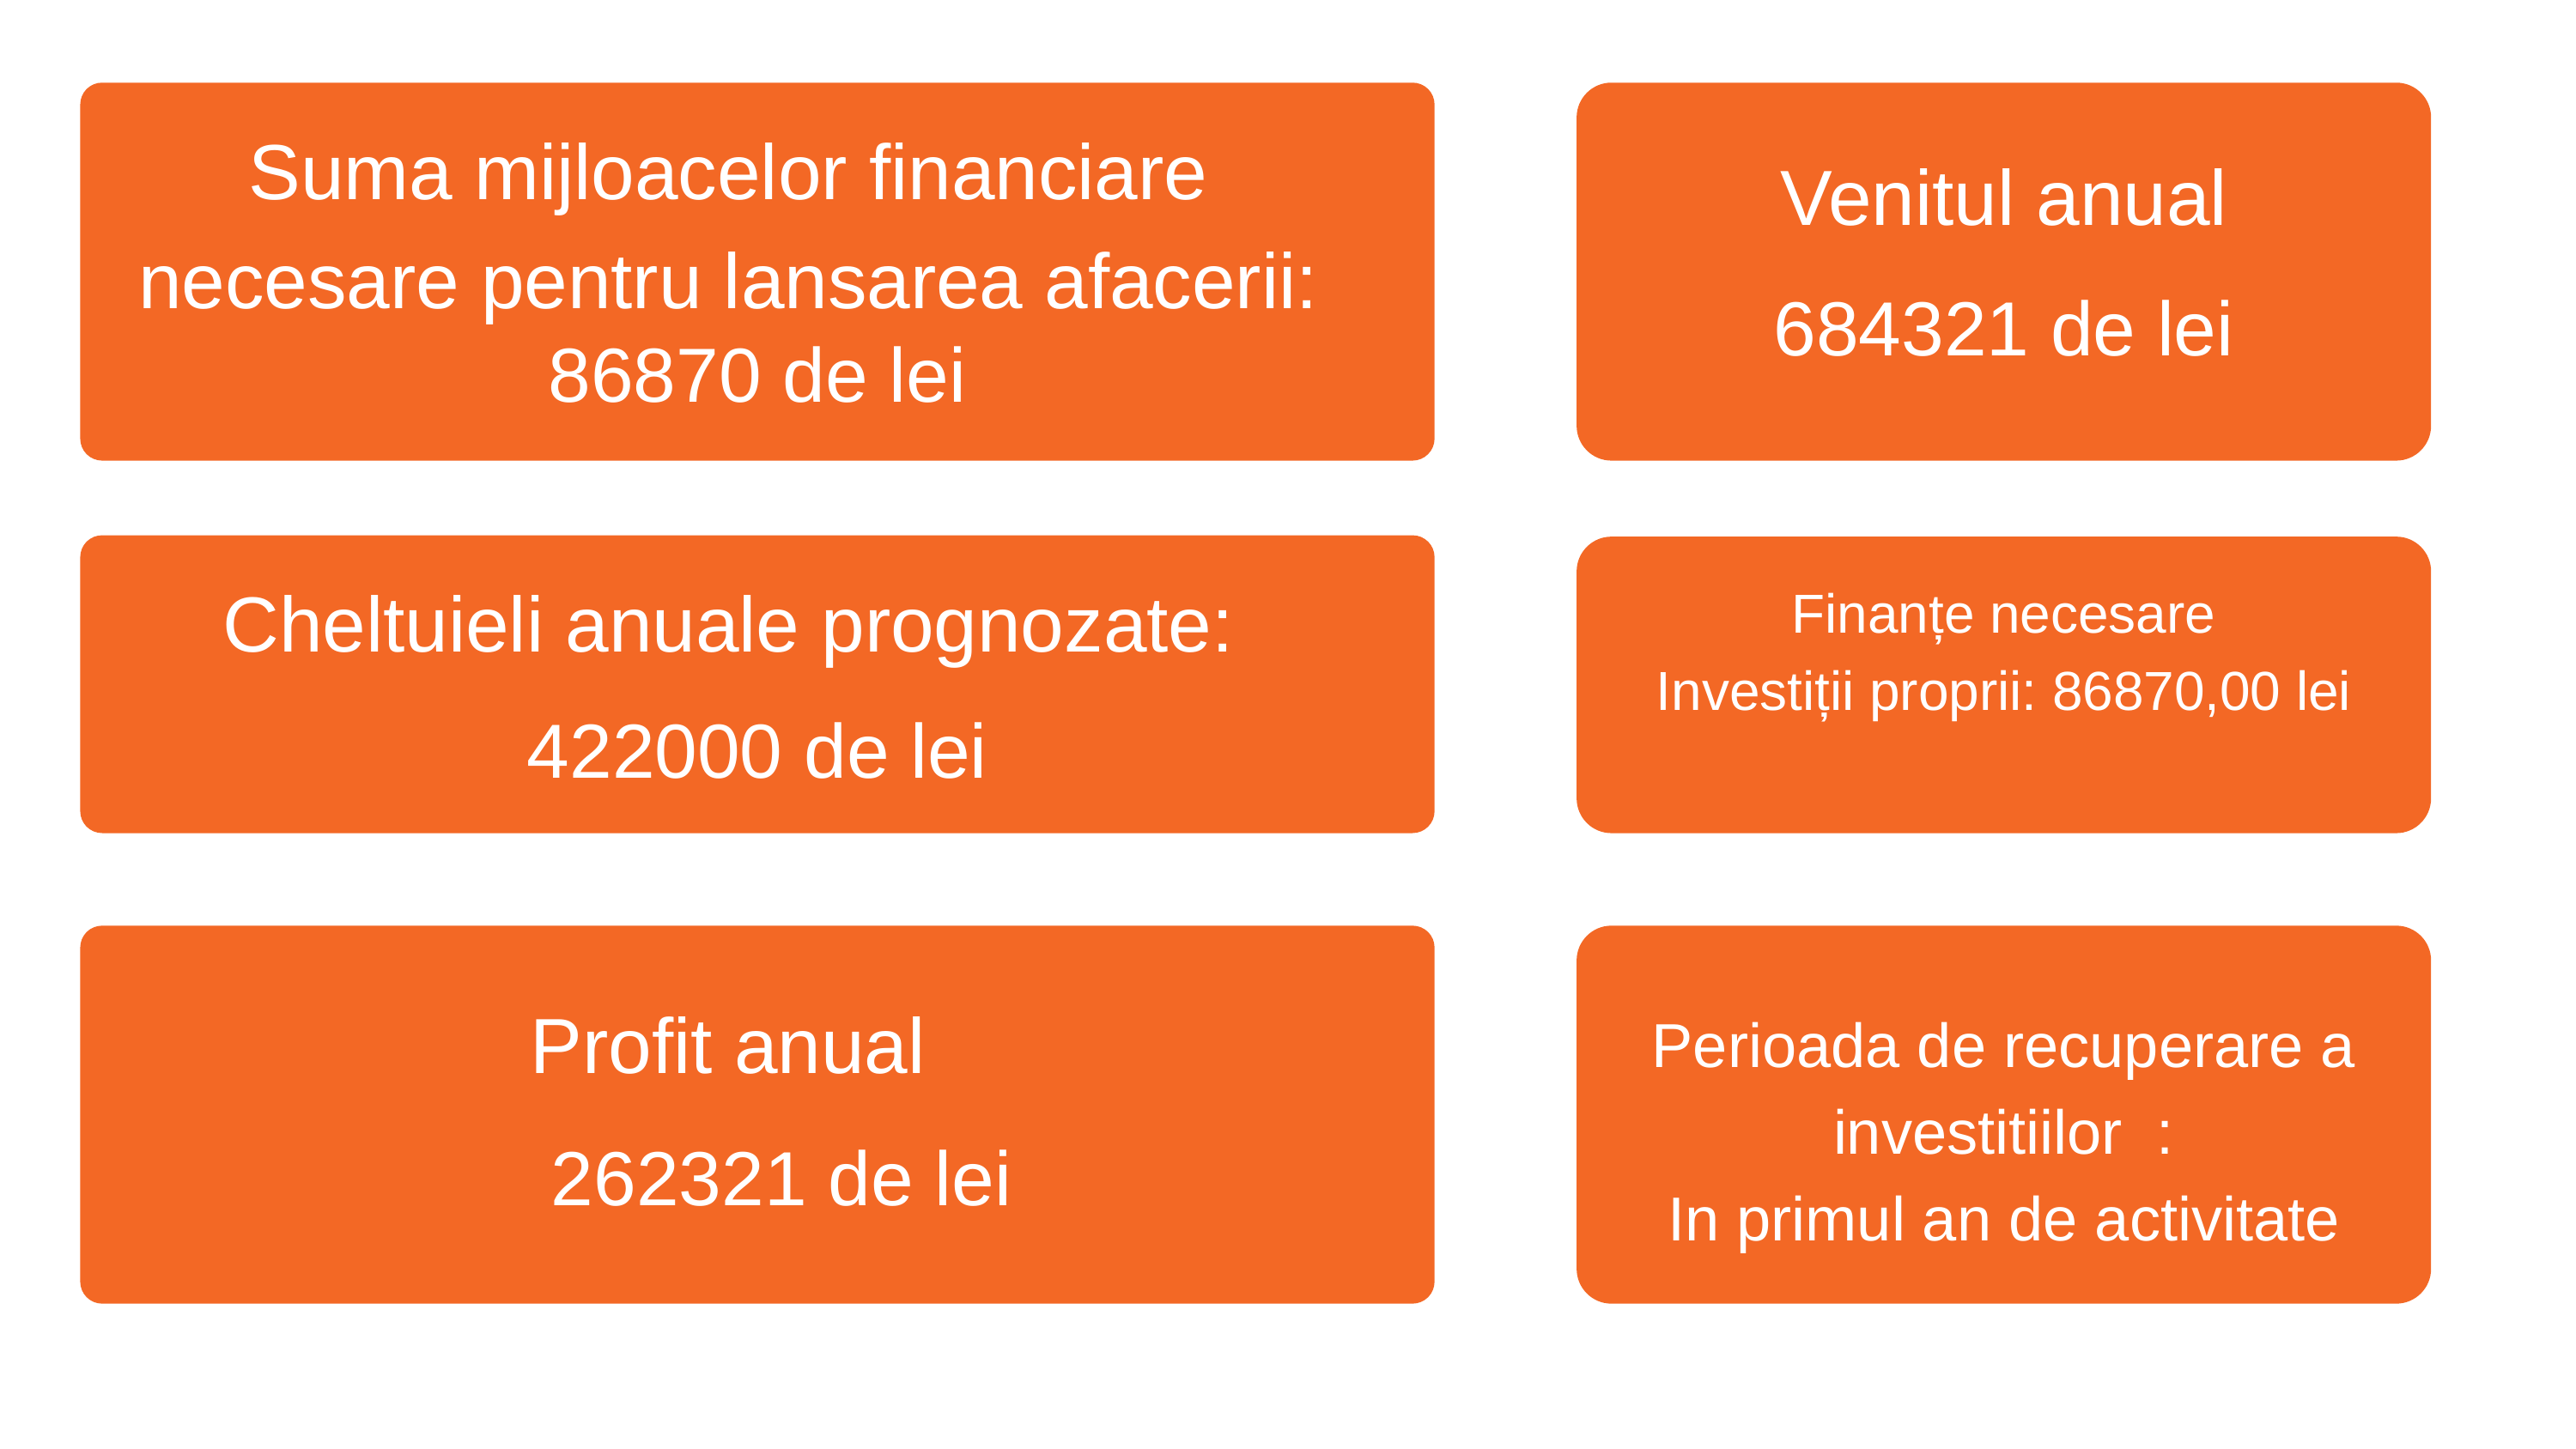

Suma mijloacelor financiare
necesare pentru lansarea afacerii:
Venitul anual
684321 de lei
86870 de lei

Cheltuieli anuale prognozate:
Finanțe necesare
Investiții proprii: 86870,00 lei

422000 de lei

Profit anual
Perioada de recuperare a investitiilor  :
In primul an de activitate
262321 de lei